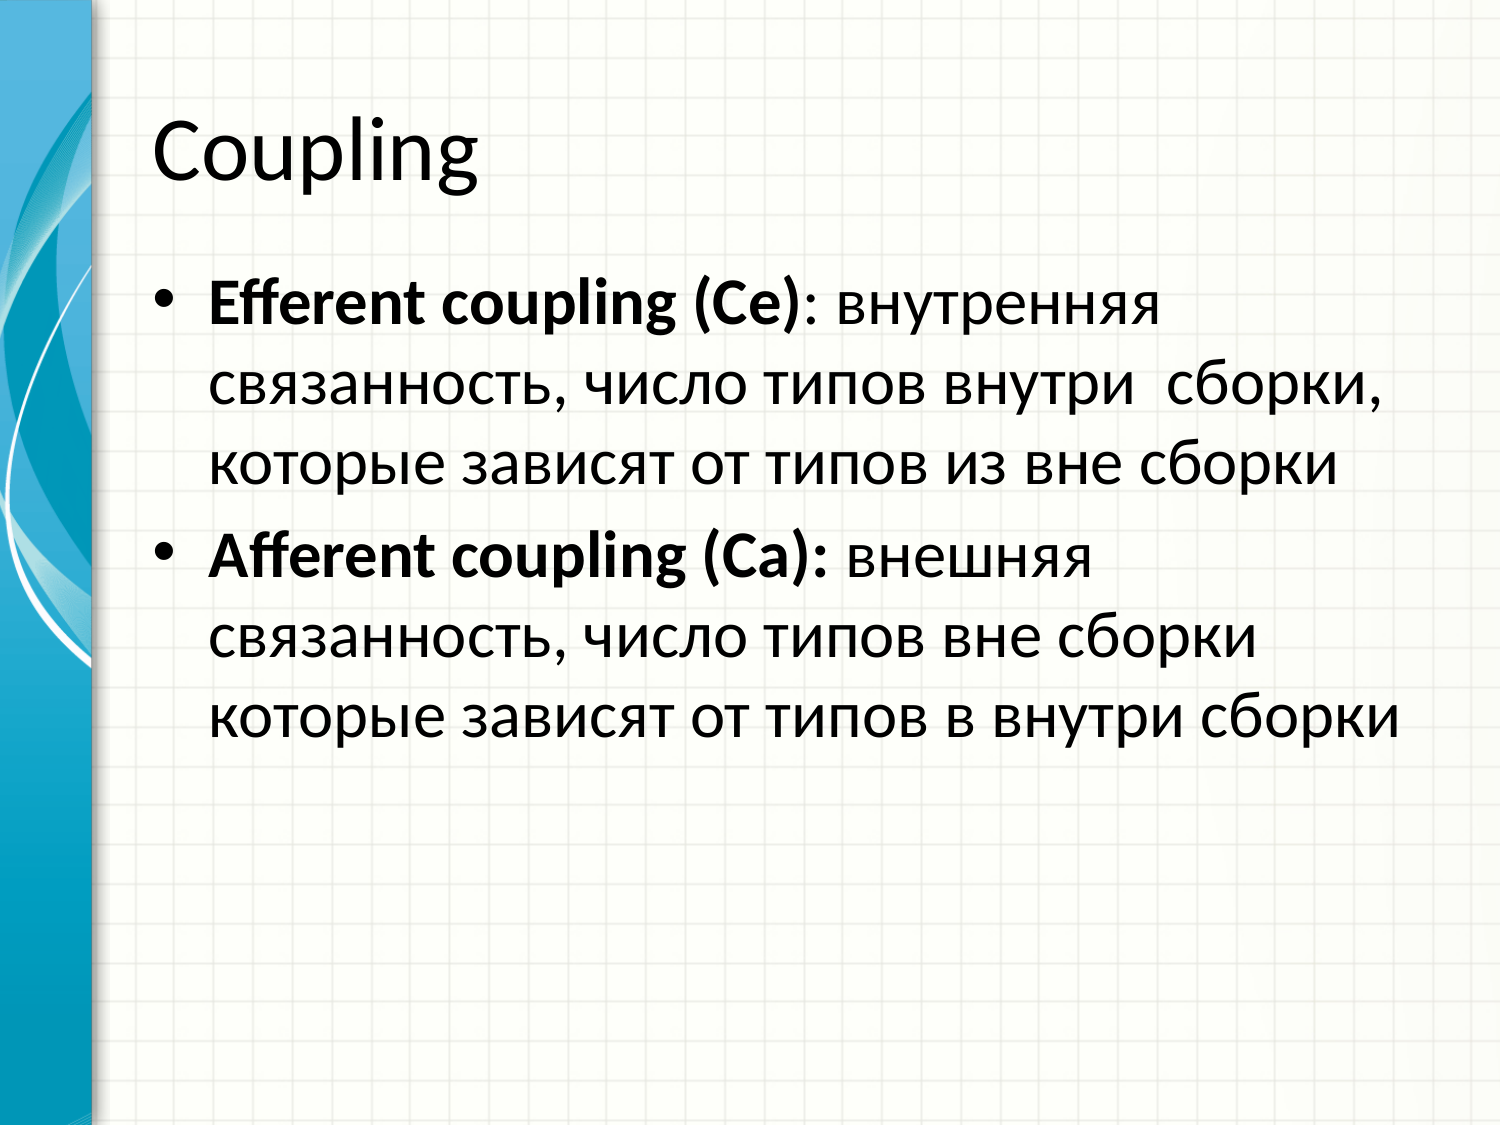

# Coupling
Efferent coupling (Ce): внутренняя связанность, число типов внутри  сборки, которые зависят от типов из вне сборки
Afferent coupling (Ca): внешняя связанность, число типов вне сборки которые зависят от типов в внутри сборки